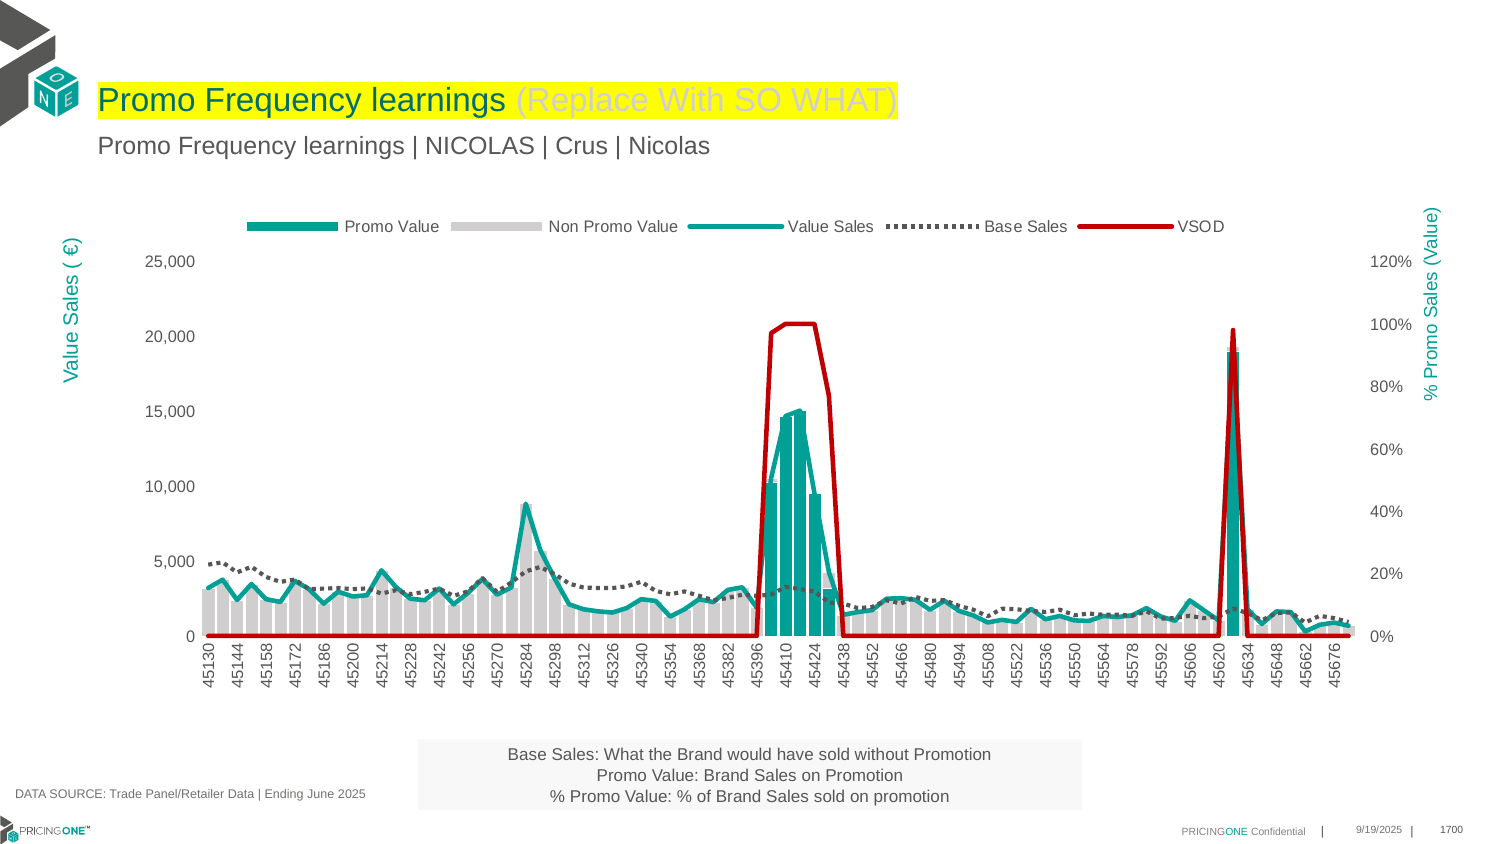

# Promo Frequency learnings (Replace With SO WHAT)
Promo Frequency learnings | NICOLAS | Crus | Nicolas

### Chart

| Category | Promo Value | Non Promo Value | Value Sales | Base Sales | VSOD |
|---|---|---|---|---|---|
| 45130.0 | 0.0 | 3196.0 | 3196.0 | 4760.0 | 0.0 |
| 45137.0 | 0.0 | 3753.0 | 3753.0 | 4910.0 | 0.0 |
| 45144.0 | 0.0 | 2400.0 | 2400.0 | 4238.0 | 0.0 |
| 45151.0 | 0.0 | 3464.0 | 3464.0 | 4616.0 | 0.0 |
| 45158.0 | 0.0 | 2453.0 | 2453.0 | 3938.0 | 0.0 |
| 45165.0 | 0.0 | 2271.0 | 2271.0 | 3606.0 | 0.0 |
| 45172.0 | 0.0 | 3676.0 | 3676.0 | 3760.0 | 0.0 |
| 45179.0 | 0.0 | 3113.0 | 3113.0 | 3126.0 | 0.0 |
| 45186.0 | 0.0 | 2154.0 | 2154.0 | 3160.0 | 0.0 |
| 45193.0 | 0.0 | 2955.0 | 2955.0 | 3198.0 | 0.0 |
| 45200.0 | 0.0 | 2635.0 | 2635.0 | 3124.0 | 0.0 |
| 45207.0 | 0.0 | 2714.0 | 2714.0 | 3170.0 | 0.0 |
| 45214.0 | 0.0 | 4377.0 | 4377.0 | 2828.0 | 0.0 |
| 45221.0 | 0.0 | 3263.0 | 3263.0 | 3048.0 | 0.0 |
| 45228.0 | 0.0 | 2485.0 | 2485.0 | 2790.0 | 0.0 |
| 45235.0 | 0.0 | 2382.0 | 2382.0 | 2940.0 | 0.0 |
| 45242.0 | 0.0 | 3161.0 | 3161.0 | 3162.0 | 0.0 |
| 45249.0 | 0.0 | 2112.0 | 2112.0 | 2672.0 | 0.0 |
| 45256.0 | 0.0 | 2878.0 | 2878.0 | 2972.0 | 0.0 |
| 45263.0 | 0.0 | 3802.0 | 3802.0 | 3867.0 | 0.0 |
| 45270.0 | 0.0 | 2753.0 | 2753.0 | 2938.0 | 0.0 |
| 45277.0 | 0.0 | 3229.0 | 3229.0 | 3570.0 | 0.0 |
| 45284.0 | 0.0 | 8826.0 | 8826.0 | 4310.0 | 0.0 |
| 45291.0 | 0.0 | 5744.0 | 5744.0 | 4601.0 | 0.0 |
| 45298.0 | 0.0 | 3828.0 | 3828.0 | 4126.0 | 0.0 |
| 45305.0 | 0.0 | 2111.0 | 2111.0 | 3492.0 | 0.0 |
| 45312.0 | 0.0 | 1780.0 | 1780.0 | 3230.0 | 0.0 |
| 45319.0 | 0.0 | 1641.0 | 1641.0 | 3196.0 | 0.0 |
| 45326.0 | 0.0 | 1563.0 | 1563.0 | 3195.0 | 0.0 |
| 45333.0 | 0.0 | 1862.0 | 1862.0 | 3312.0 | 0.0 |
| 45340.0 | 0.0 | 2453.0 | 2453.0 | 3610.0 | 0.0 |
| 45347.0 | 0.0 | 2335.0 | 2335.0 | 3006.0 | 0.0 |
| 45354.0 | 0.0 | 1294.0 | 1294.0 | 2782.0 | 0.0 |
| 45361.0 | 0.0 | 1780.0 | 1780.0 | 2970.0 | 0.0 |
| 45368.0 | 0.0 | 2449.0 | 2449.0 | 2680.0 | 0.0 |
| 45375.0 | 0.0 | 2260.0 | 2260.0 | 2380.0 | 0.0 |
| 45382.0 | 0.0 | 3073.0 | 3073.0 | 2532.0 | 0.0 |
| 45389.0 | 0.0 | 3246.0 | 3246.0 | 2754.0 | 0.0 |
| 45396.0 | 0.0 | 1890.0 | 1890.0 | 2676.0 | 0.0 |
| 45403.0 | 10274.0 | 266.0 | 10540.0 | 2758.0 | 0.97 |
| 45410.0 | 14679.0 | 0.0 | 14679.0 | 3278.0 | 1.0 |
| 45417.0 | 15040.0 | 0.0 | 15040.0 | 3126.0 | 1.0 |
| 45424.0 | 9518.0 | 0.0 | 9518.0 | 2976.0 | 1.0 |
| 45431.0 | 3154.0 | 1112.0 | 4266.0 | 2230.0 | 0.77 |
| 45438.0 | 0.0 | 1412.0 | 1412.0 | 2158.0 | 0.0 |
| 45445.0 | 0.0 | 1589.0 | 1589.0 | 1854.0 | 0.0 |
| 45452.0 | 0.0 | 1724.0 | 1724.0 | 1932.0 | 0.0 |
| 45459.0 | 0.0 | 2483.0 | 2483.0 | 2386.0 | 0.0 |
| 45466.0 | 0.0 | 2521.0 | 2521.0 | 2156.0 | 0.0 |
| 45473.0 | 0.0 | 2411.0 | 2411.0 | 2604.0 | 0.0 |
| 45480.0 | 0.0 | 1742.0 | 1742.0 | 2342.0 | 0.0 |
| 45487.0 | 0.0 | 2347.0 | 2347.0 | 2386.0 | 0.0 |
| 45494.0 | 0.0 | 1674.0 | 1674.0 | 2012.0 | 0.0 |
| 45501.0 | 0.0 | 1374.0 | 1374.0 | 1750.0 | 0.0 |
| 45508.0 | 0.0 | 899.0 | 899.0 | 1306.0 | 0.0 |
| 45515.0 | 0.0 | 1075.0 | 1075.0 | 1820.0 | 0.0 |
| 45522.0 | 0.0 | 931.0 | 931.0 | 1784.0 | 0.0 |
| 45529.0 | 0.0 | 1811.0 | 1811.0 | 1670.0 | 0.0 |
| 45536.0 | 0.0 | 1114.0 | 1114.0 | 1600.0 | 0.0 |
| 45543.0 | 0.0 | 1334.0 | 1334.0 | 1752.0 | 0.0 |
| 45550.0 | 0.0 | 1040.0 | 1040.0 | 1382.0 | 0.0 |
| 45557.0 | 0.0 | 998.0 | 998.0 | 1492.0 | 0.0 |
| 45564.0 | 0.0 | 1334.0 | 1334.0 | 1418.0 | 0.0 |
| 45571.0 | 0.0 | 1264.0 | 1264.0 | 1420.0 | 0.0 |
| 45578.0 | 0.0 | 1374.0 | 1374.0 | 1342.0 | 0.0 |
| 45585.0 | 0.0 | 1856.0 | 1856.0 | 1640.0 | 0.0 |
| 45592.0 | 0.0 | 1294.0 | 1294.0 | 1156.0 | 0.0 |
| 45599.0 | 0.0 | 1005.0 | 1005.0 | 1196.0 | 0.0 |
| 45606.0 | 0.0 | 2374.0 | 2374.0 | 1344.0 | 0.0 |
| 45613.0 | 0.0 | 1701.0 | 1701.0 | 1186.0 | 0.0 |
| 45620.0 | 0.0 | 1035.0 | 1035.0 | 1302.0 | 0.0 |
| 45627.0 | 18992.0 | 370.0 | 19362.0 | 1826.0 | 0.98 |
| 45634.0 | 0.0 | 1792.0 | 1792.0 | 1526.0 | 0.0 |
| 45641.0 | 0.0 | 800.0 | 800.0 | 1046.0 | 0.0 |
| 45648.0 | 0.0 | 1635.0 | 1635.0 | 1526.0 | 0.0 |
| 45655.0 | 0.0 | 1595.0 | 1595.0 | 1564.0 | 0.0 |
| 45662.0 | 0.0 | 299.0 | 299.0 | 892.0 | 0.0 |
| 45669.0 | 0.0 | 742.0 | 742.0 | 1342.0 | 0.0 |
| 45676.0 | 0.0 | 893.0 | 893.0 | 1194.0 | 0.0 |
| 45683.0 | 0.0 | 678.0 | 678.0 | 928.0 | 0.0 |
% Promo Sales (Value)
Value Sales ( €)
Base Sales: What the Brand would have sold without Promotion
Promo Value: Brand Sales on Promotion
% Promo Value: % of Brand Sales sold on promotion
DATA SOURCE: Trade Panel/Retailer Data | Ending June 2025

9/19/2025
1700